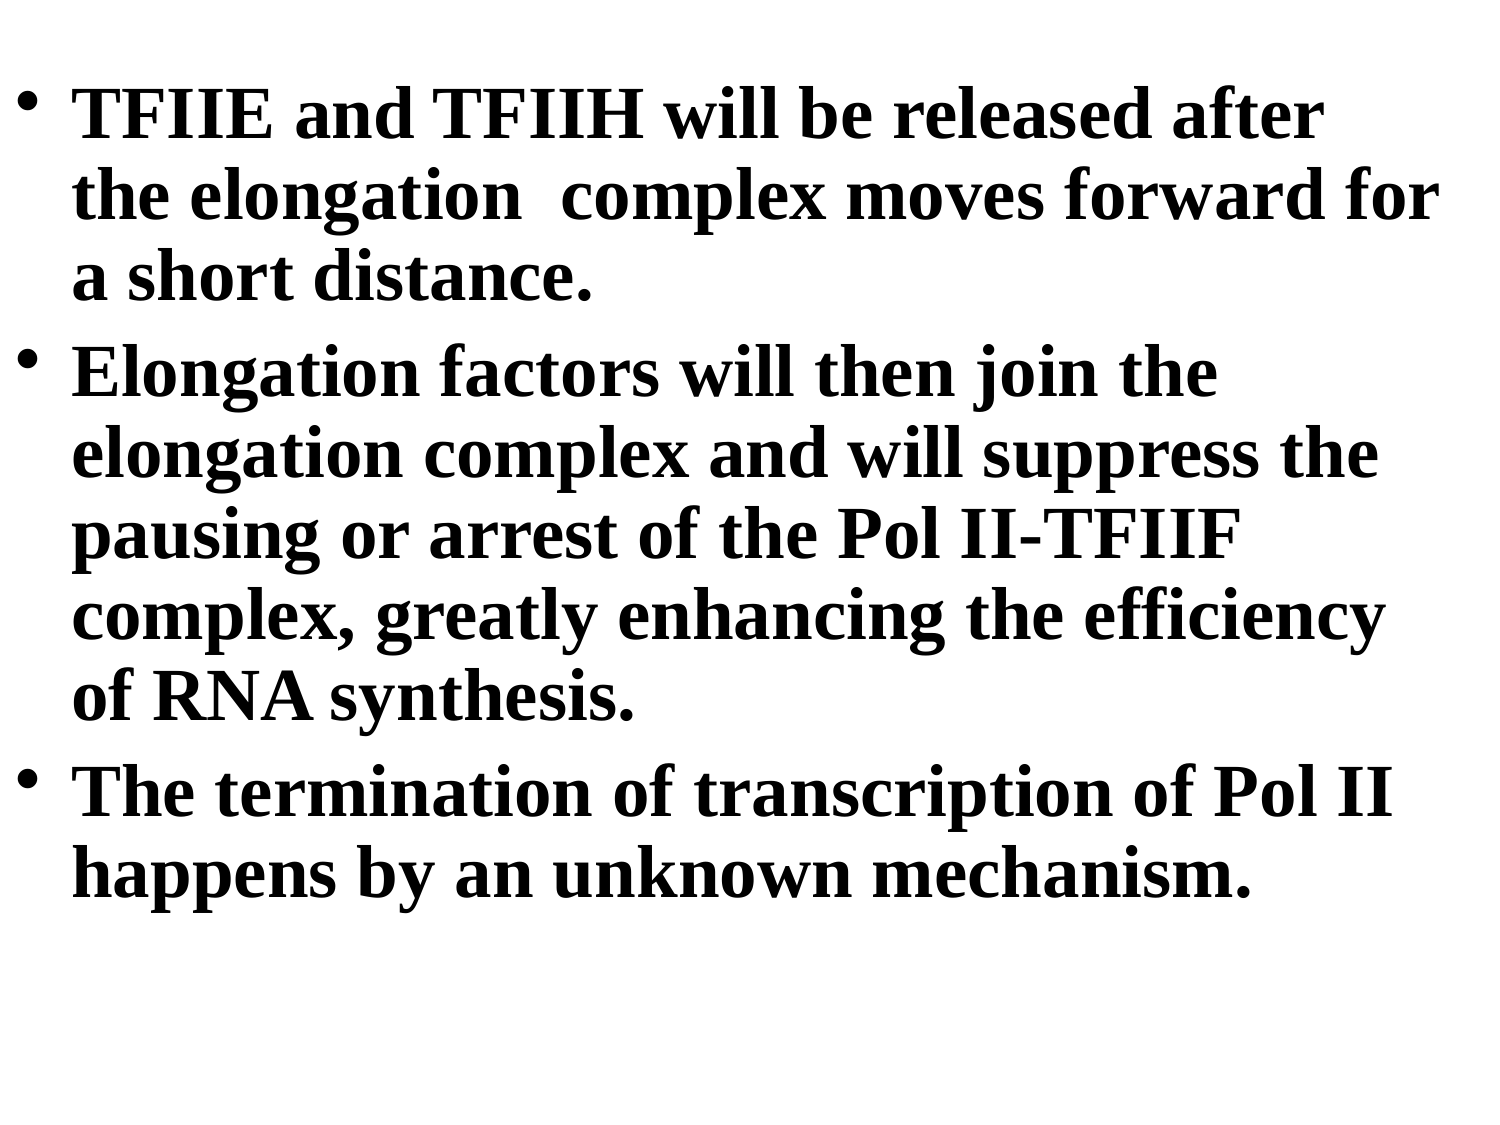

TFIIE and TFIIH will be released after the elongation  complex moves forward for a short distance.
Elongation factors will then join the elongation complex and will suppress the pausing or arrest of the Pol II-TFIIF complex, greatly enhancing the efficiency of RNA synthesis.
The termination of transcription of Pol II happens by an unknown mechanism.